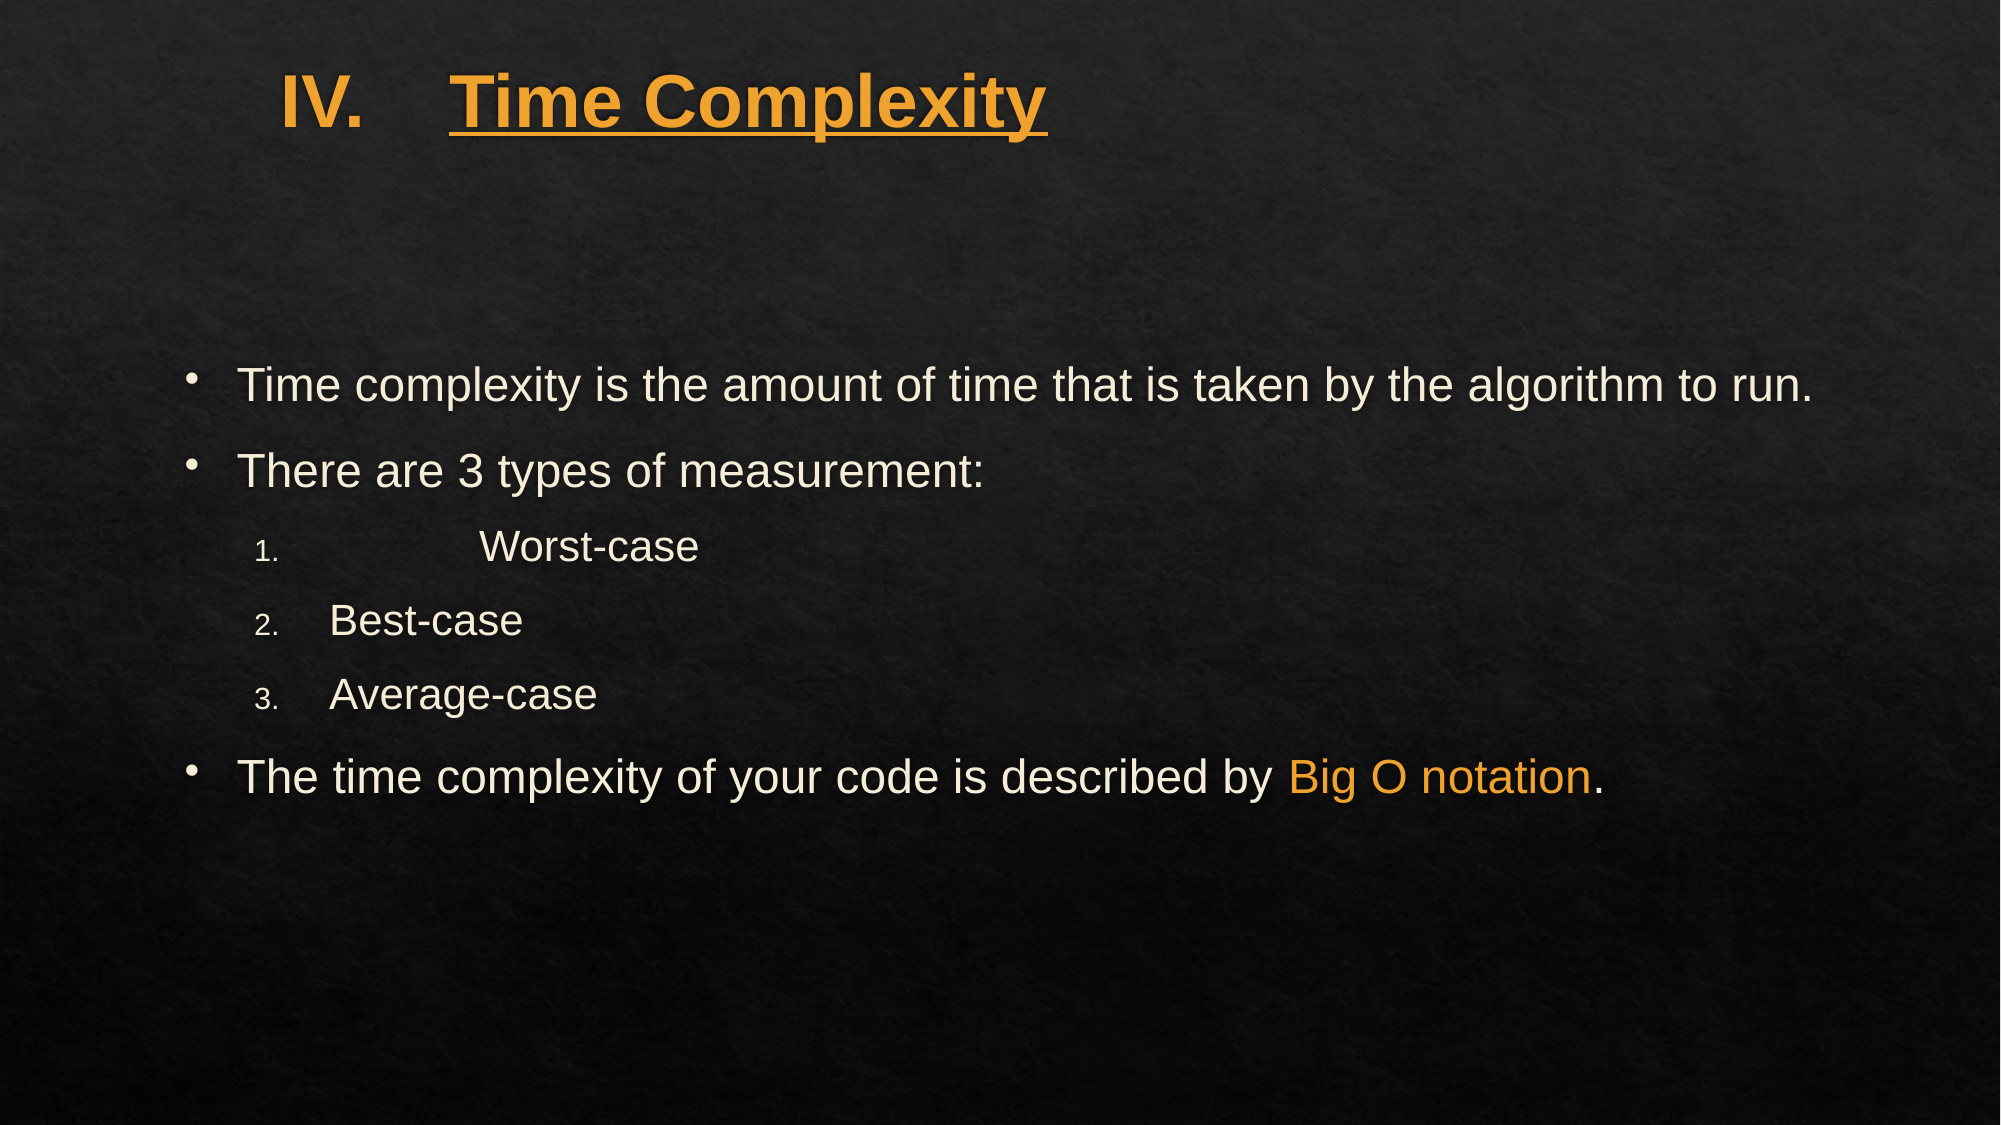

# Time Complexity
Time complexity is the amount of time that is taken by the algorithm to run.
There are 3 types of measurement:
	Worst-case
Best-case
Average-case
The time complexity of your code is described by Big O notation.